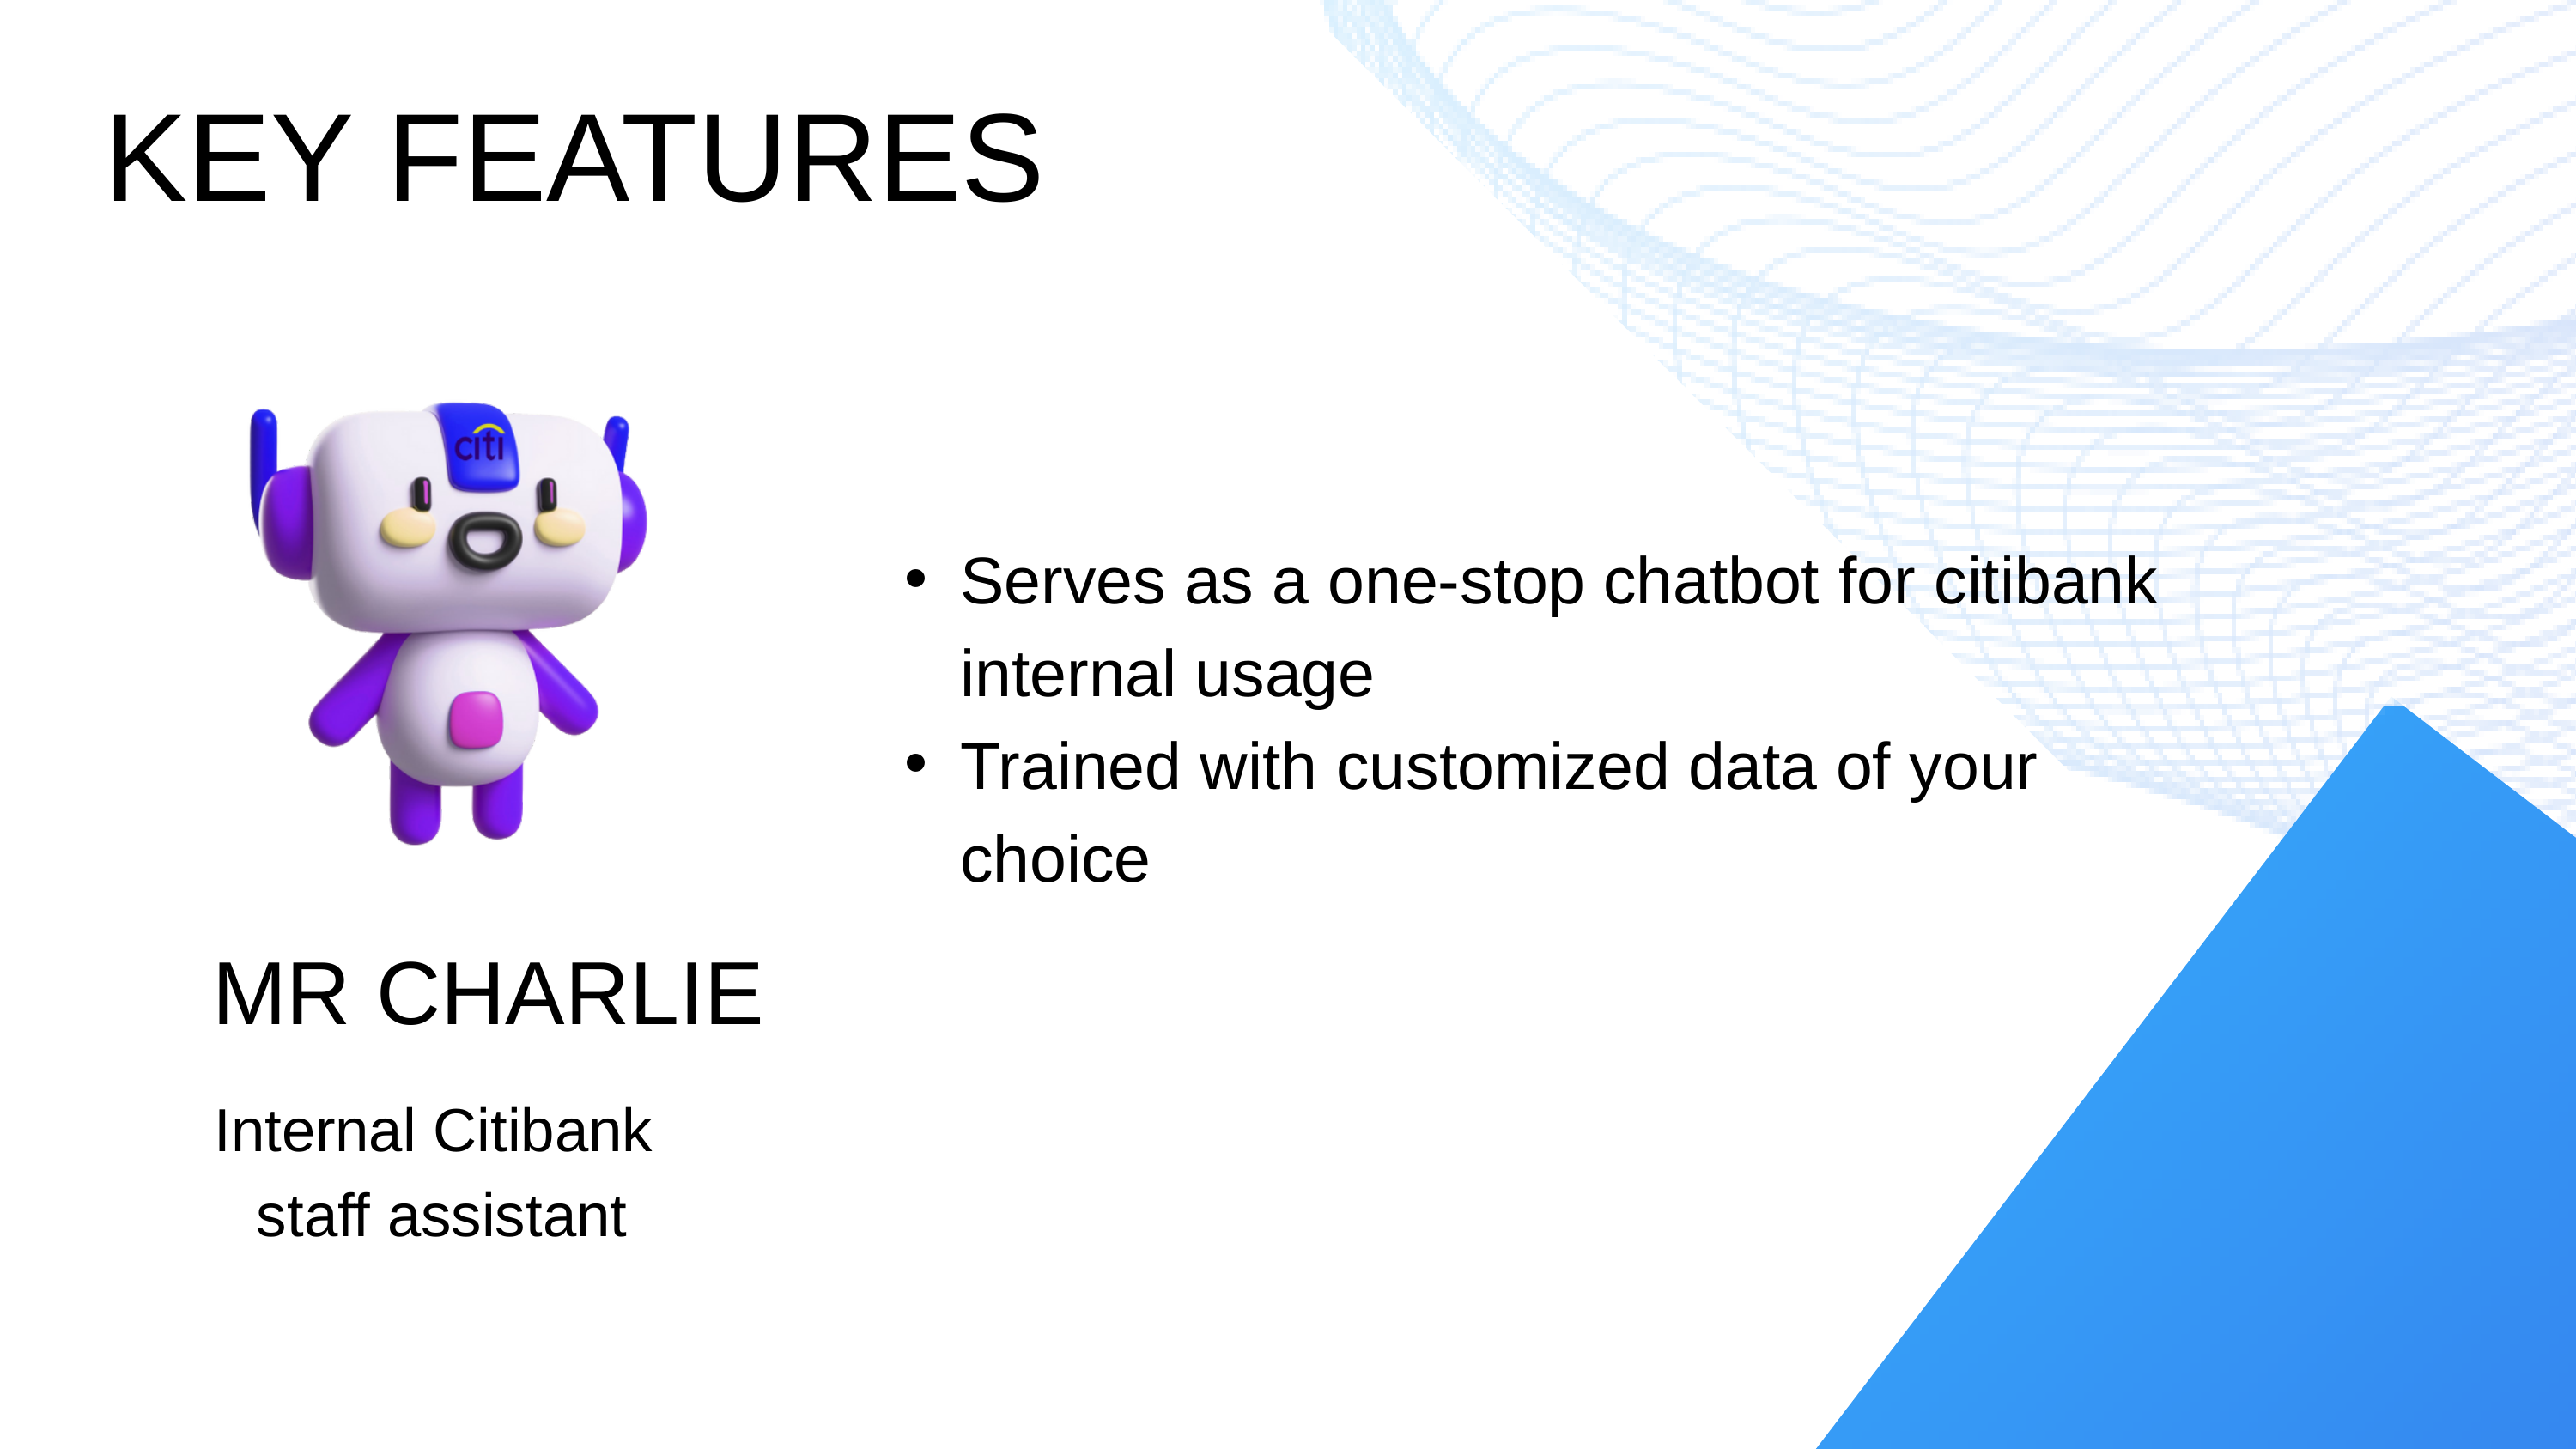

KEY FEATURES

Serves as a one-stop chatbot for citibank internal usage
Trained with customized data of your choice
MR CHARLIE

Internal Citibank
staff assistant